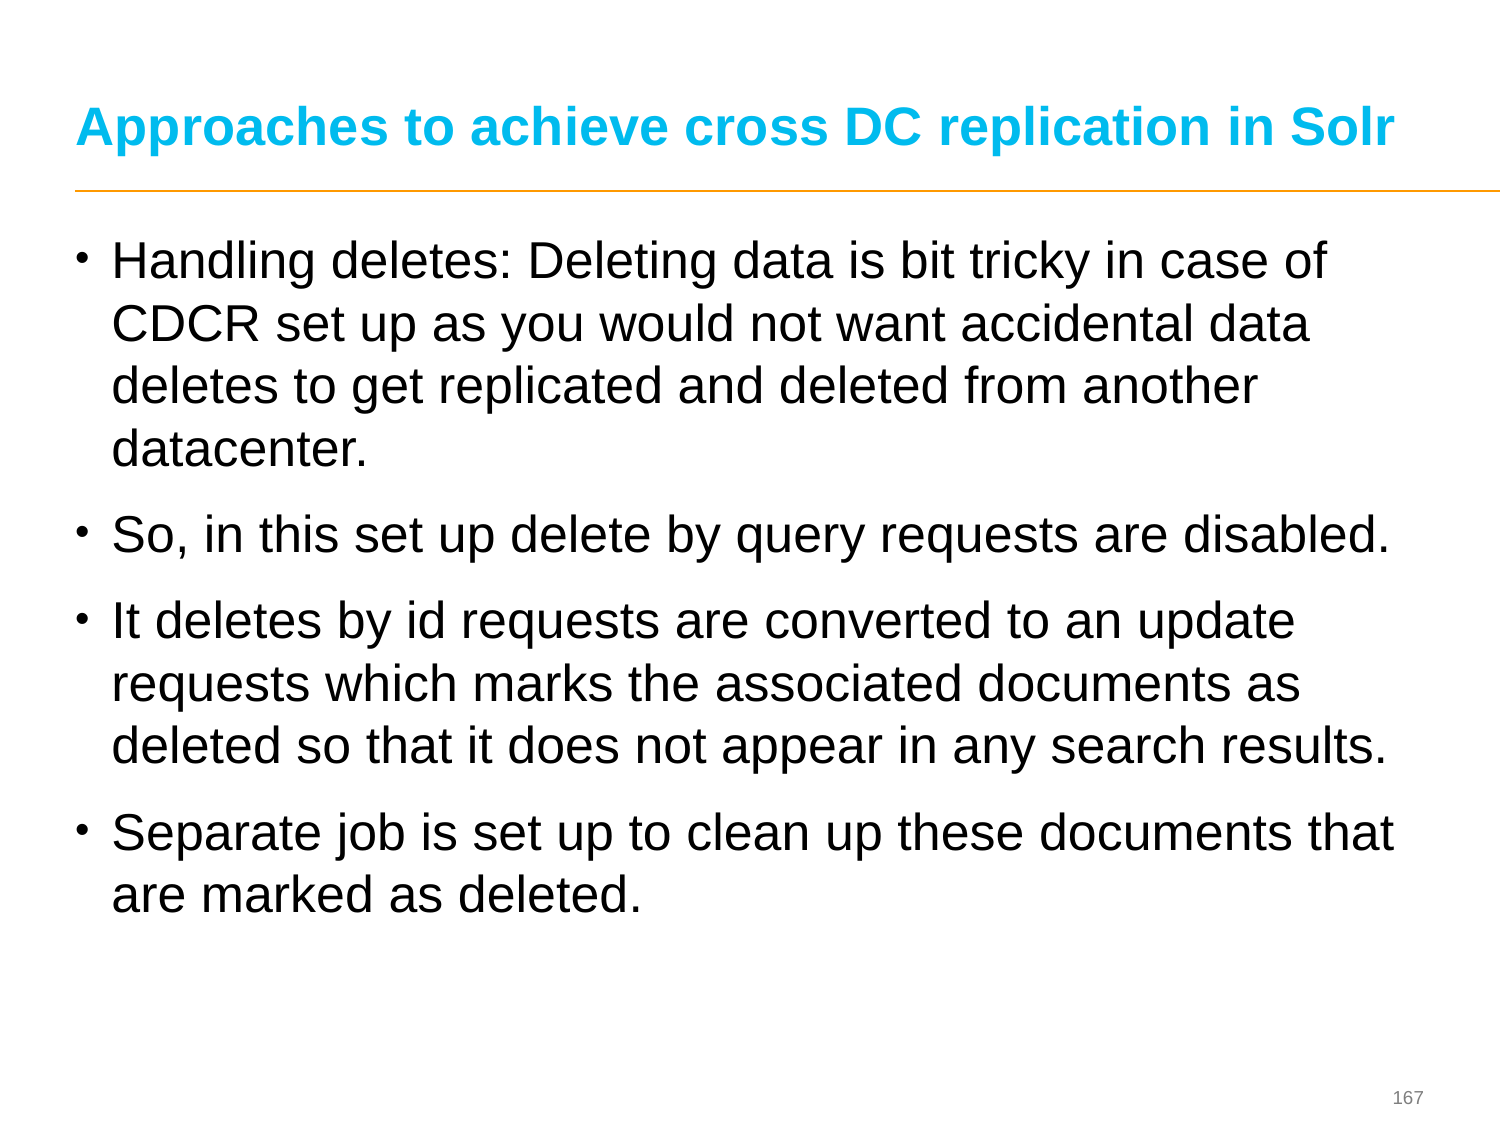

# Approaches to achieve cross DC replication in Solr
Handling deletes: Deleting data is bit tricky in case of CDCR set up as you would not want accidental data deletes to get replicated and deleted from another datacenter.
So, in this set up delete by query requests are disabled.
It deletes by id requests are converted to an update requests which marks the associated documents as deleted so that it does not appear in any search results.
Separate job is set up to clean up these documents that are marked as deleted.